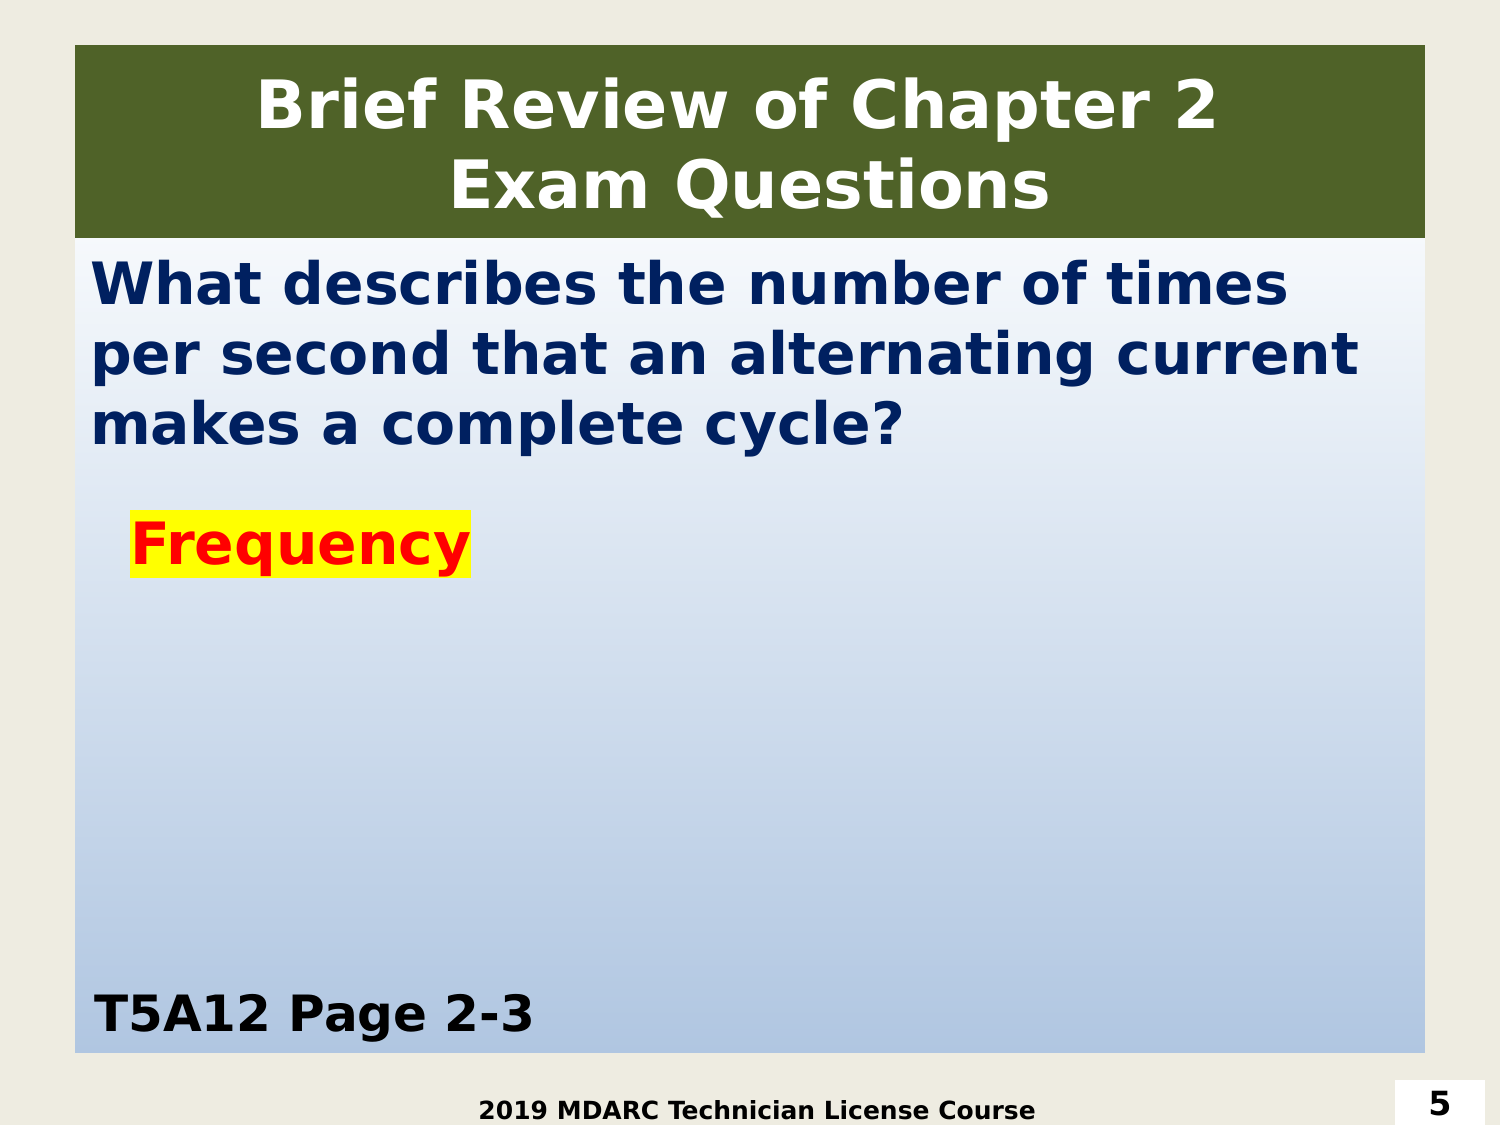

# Brief Review of Chapter 2 Exam Questions
What describes the number of times per second that an alternating current makes a complete cycle?
  Frequency

T5A12 Page 2-3
5
2019 MDARC Technician License Course